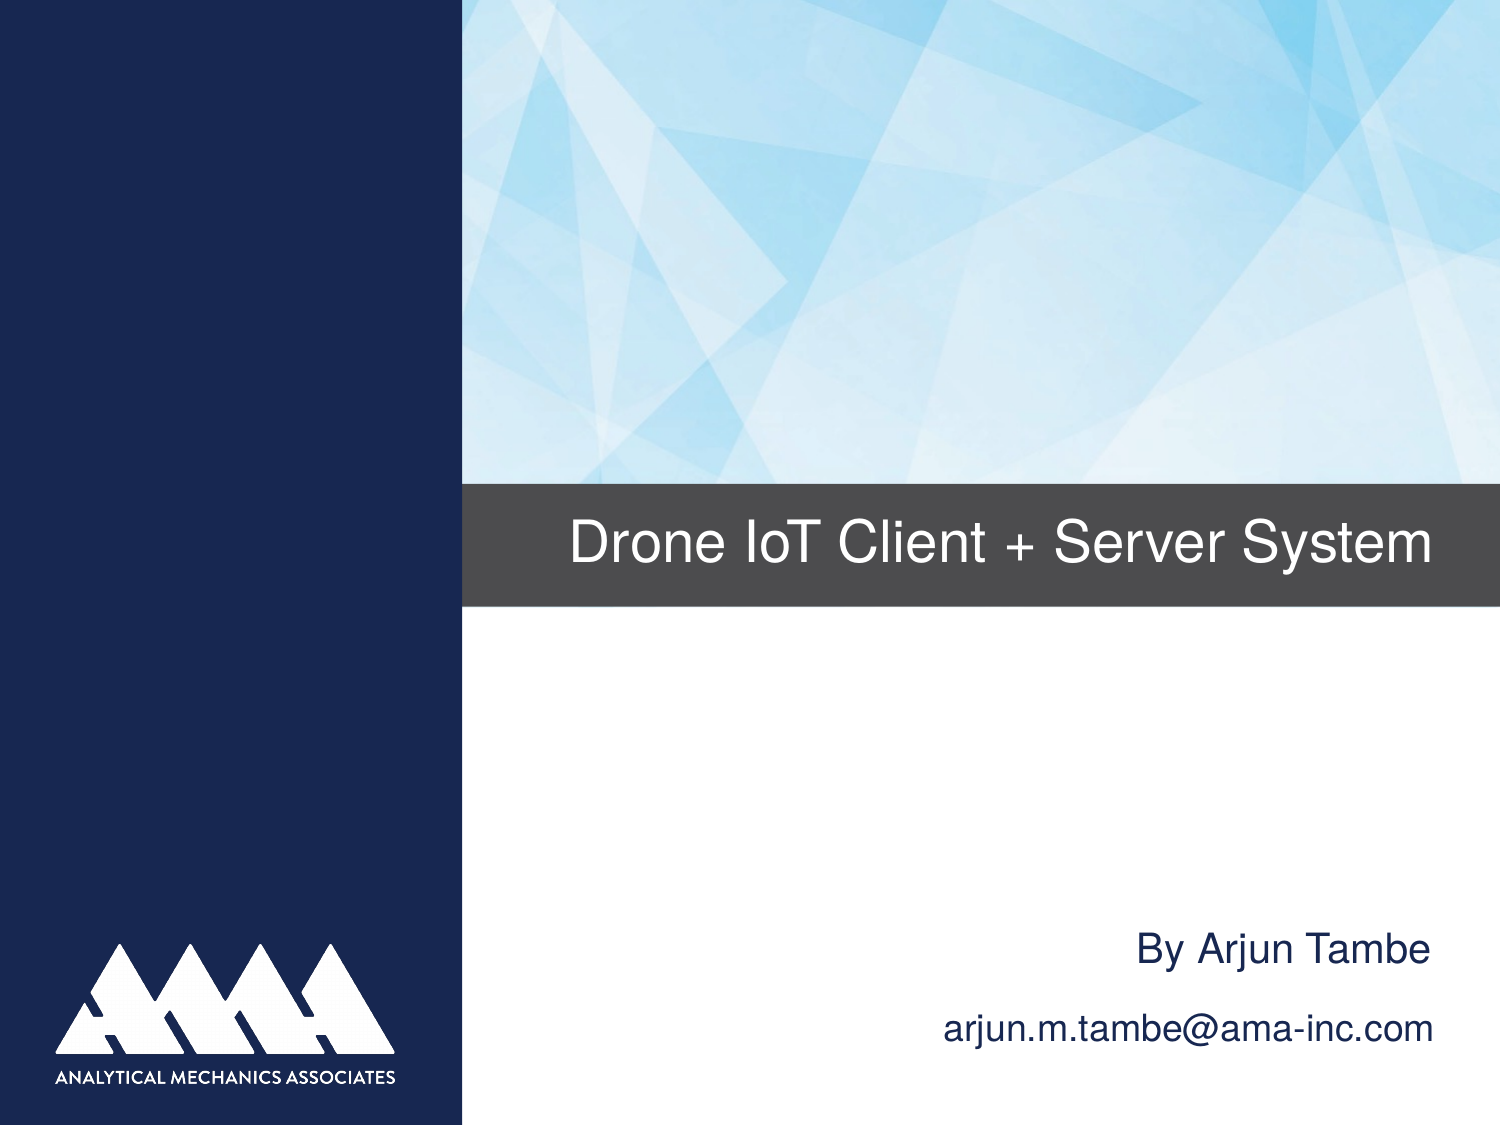

# Drone IoT Client + Server System
By Arjun Tambe

arjun.m.tambe@ama-inc.com